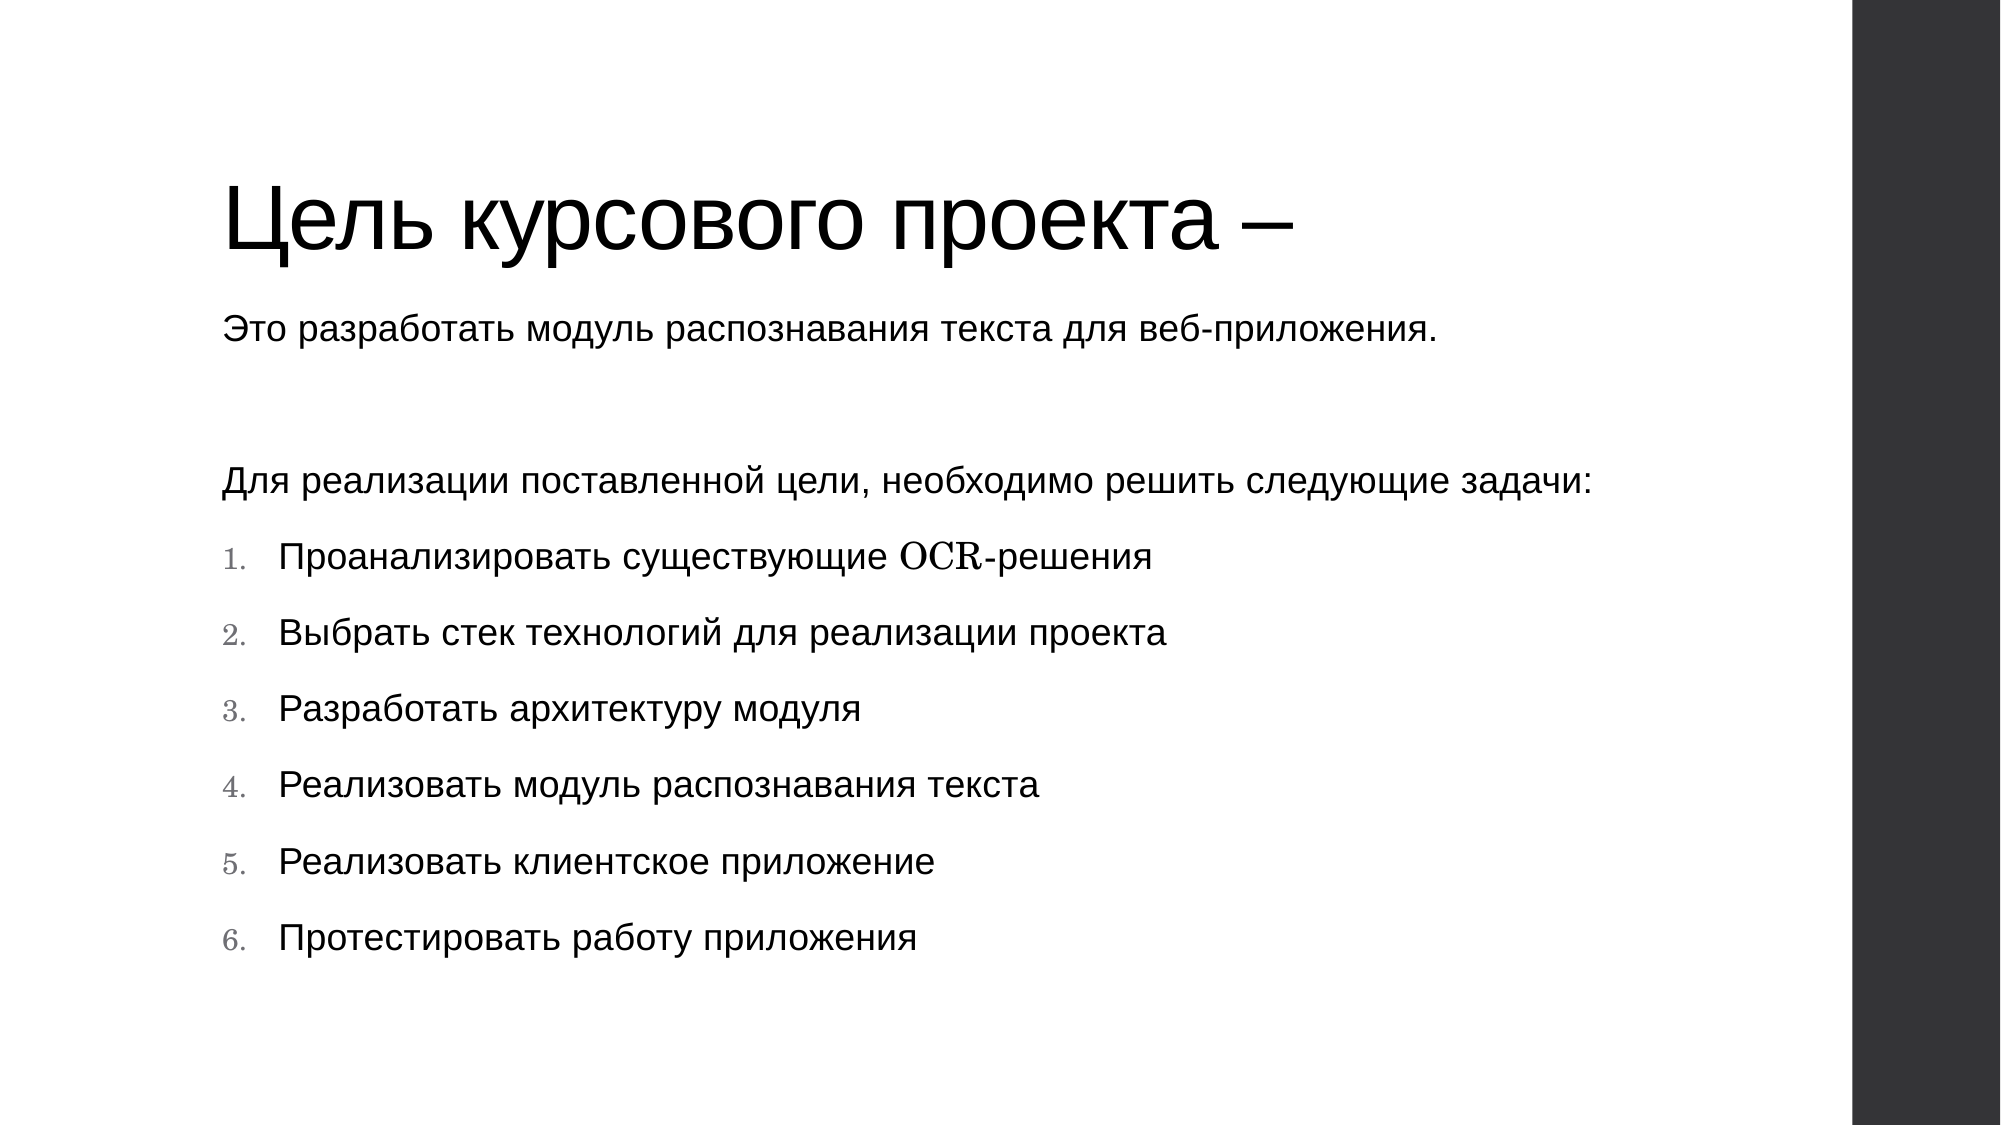

# Цель курсового проекта –
Это разработать модуль распознавания текста для веб-приложения.

Для реализации поставленной цели, необходимо решить следующие задачи:
Проанализировать существующие OCR-решения
Выбрать стек технологий для реализации проекта
Разработать архитектуру модуля
Реализовать модуль распознавания текста
Реализовать клиентское приложение
Протестировать работу приложения